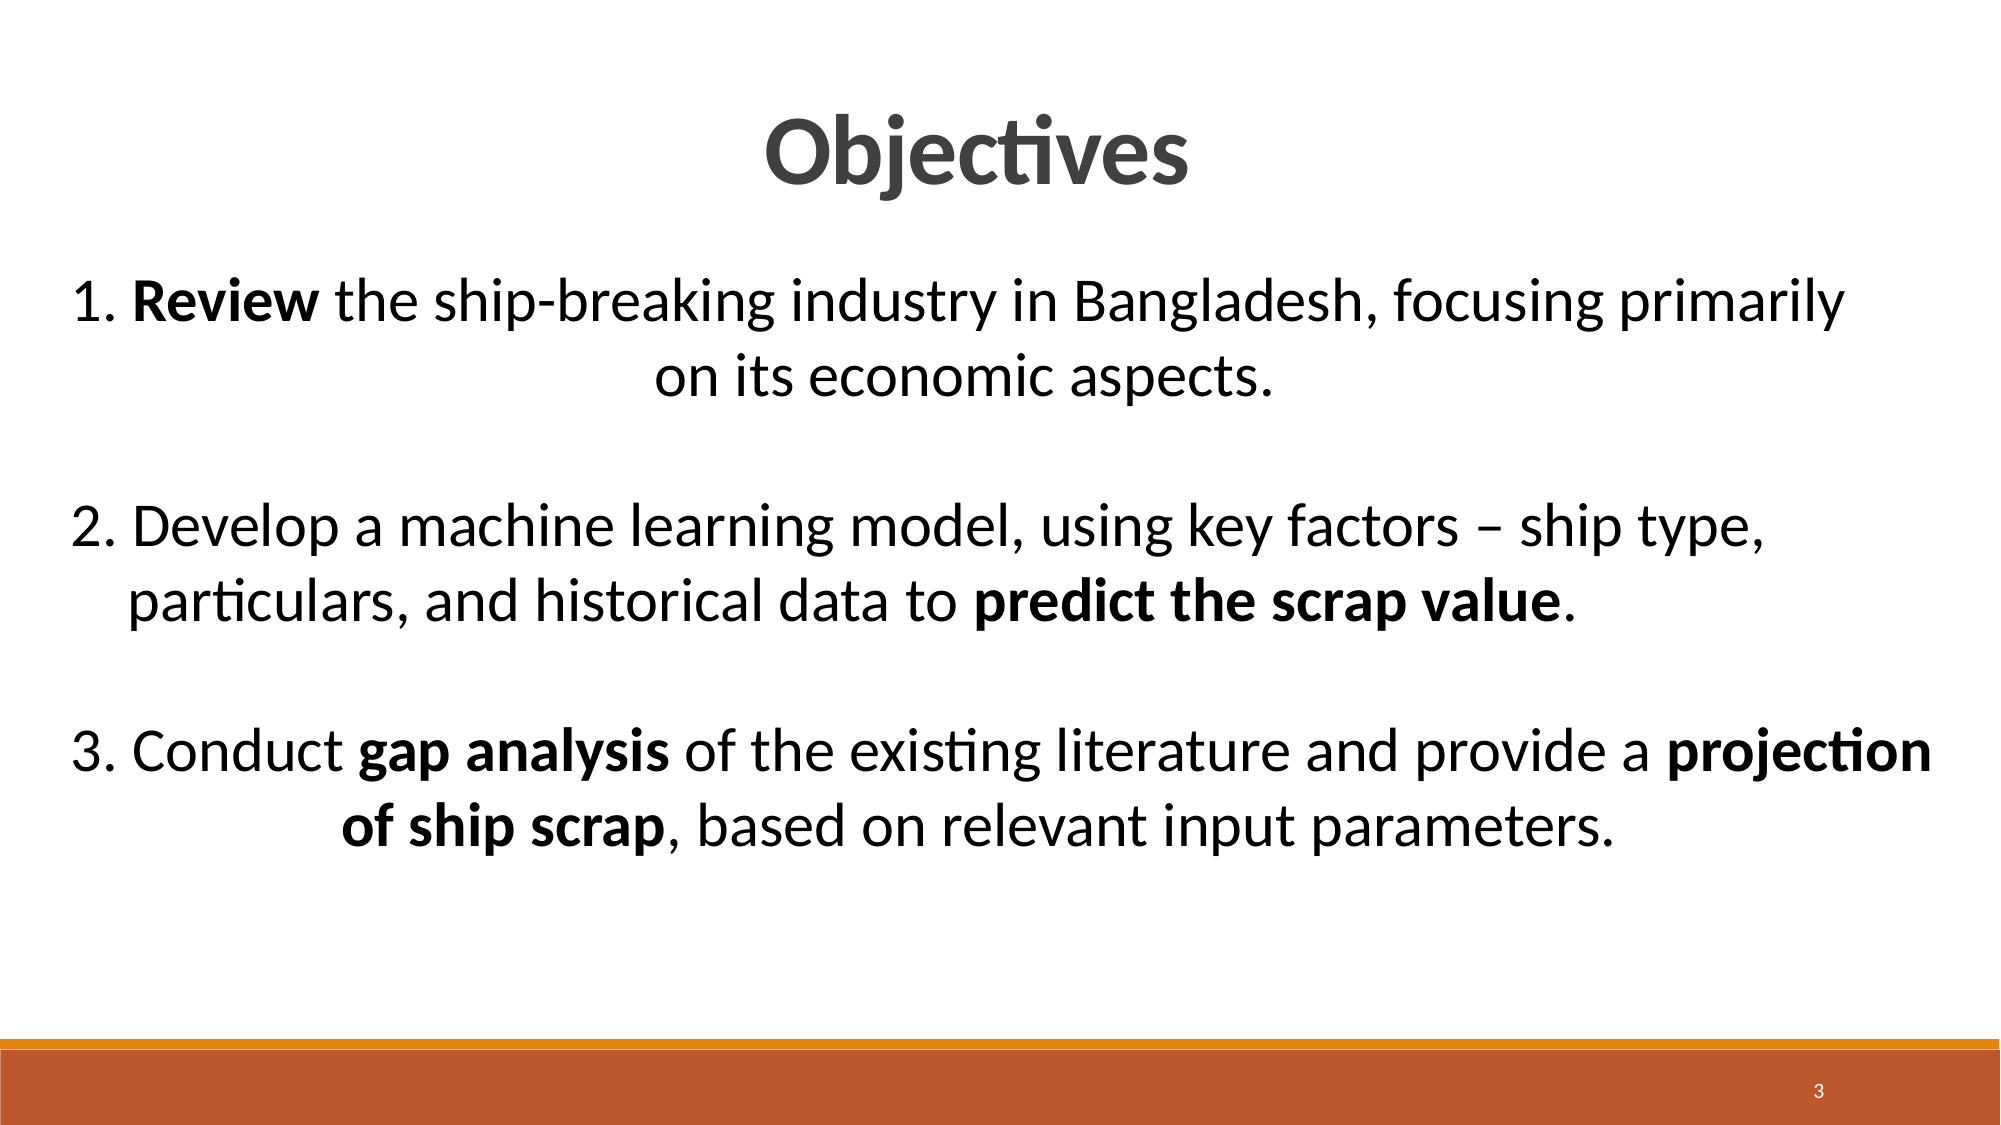

Objectives
1. Review the ship-breaking industry in Bangladesh, focusing primarily
                                         on its economic aspects.

2. Develop a machine learning model, using key factors – ship type,
    particulars, and historical data to predict the scrap value.

3. Conduct gap analysis of the existing literature and provide a projection
                   of ship scrap, based on relevant input parameters.

3